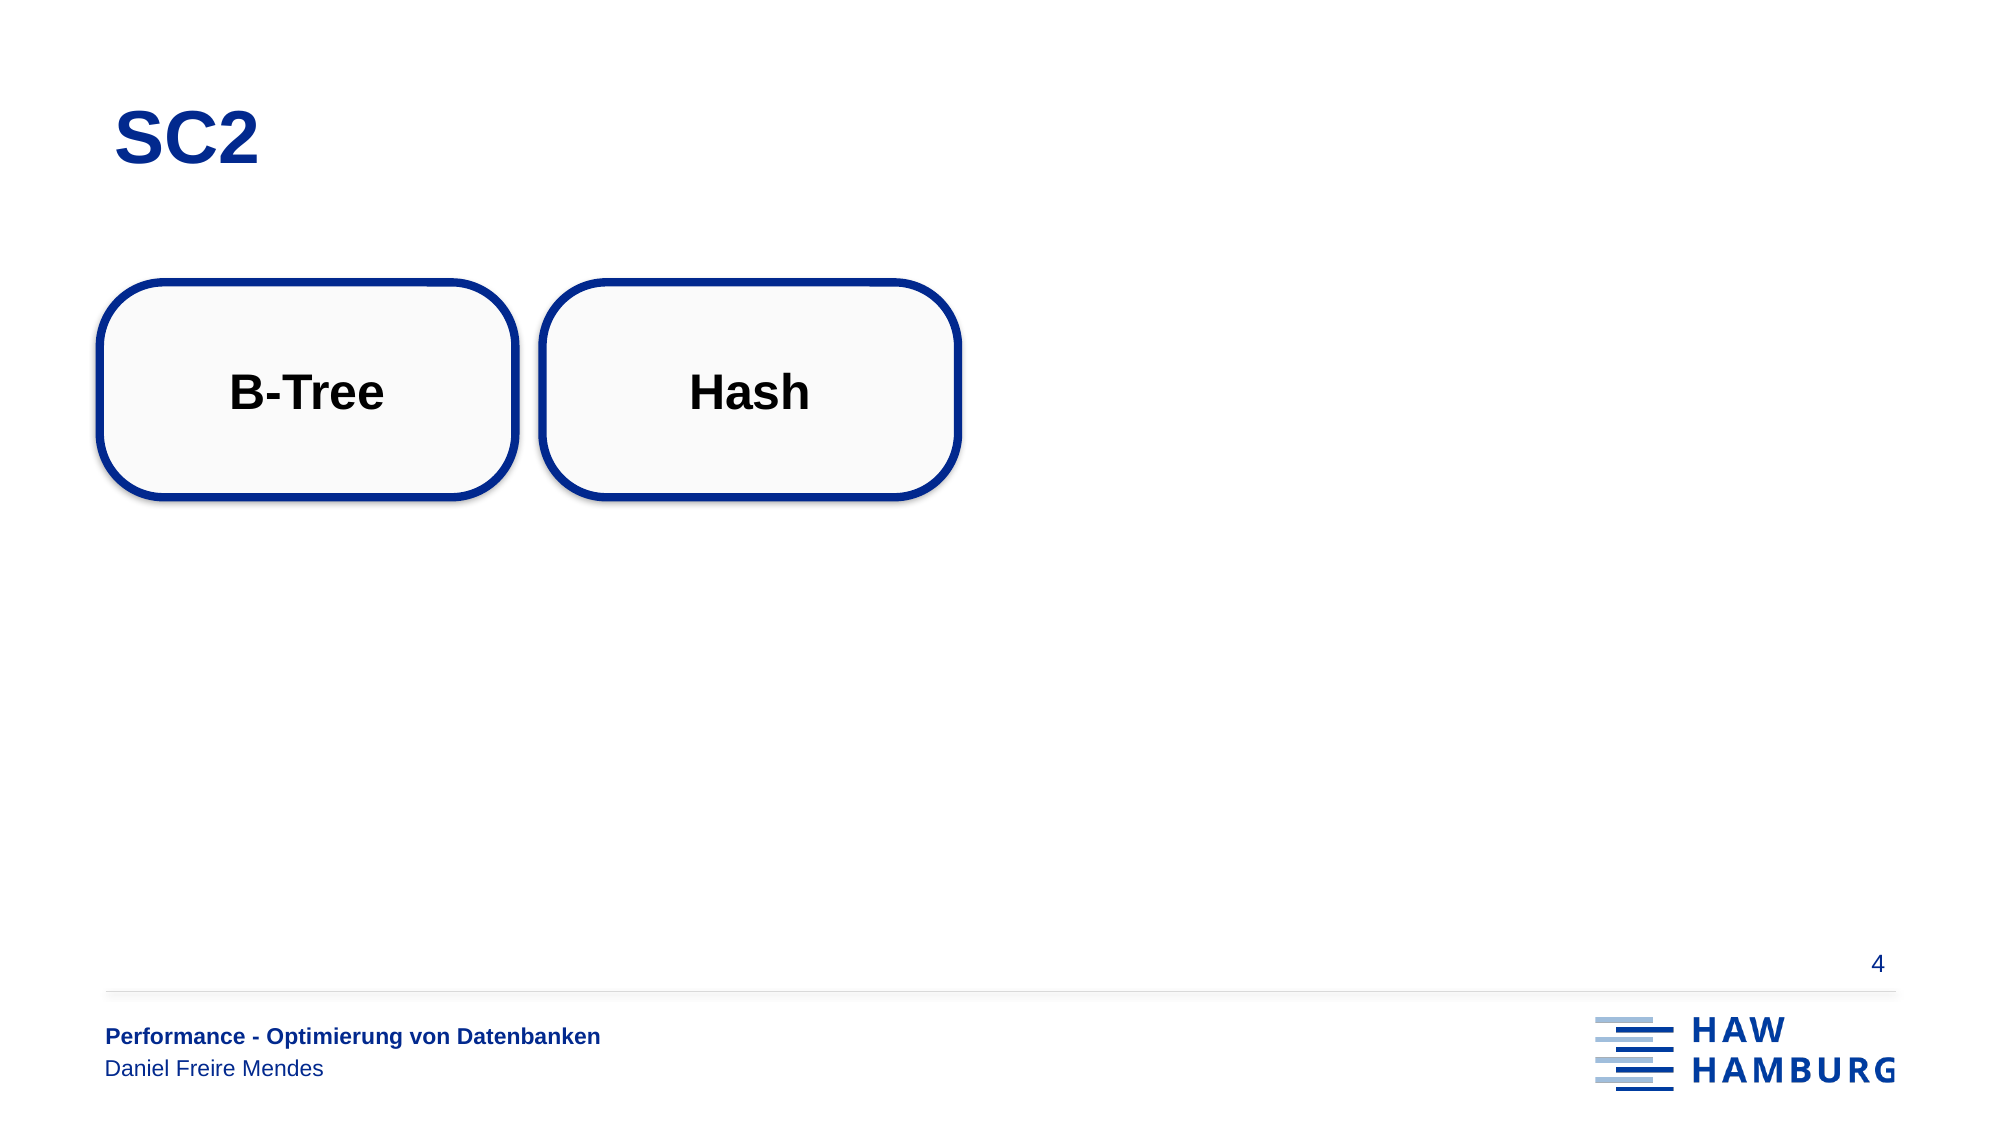

https://upload.wikimedia.org/wikipedia/commons/9/91/Octicons-mark-github.svg,
https://www.svgrepo.com/show/306098/githubactions.svg,
https://upload.wikimedia.org/wikipedia/commons/thumb/e/ed/Pandas_logo.svg/2560px-Pandas_logo.svg.png,
https://upload.wikimedia.org/wikipedia/commons/thumb/2/20/Bash_Logo_black_and_white_icon_only.svg/672px-Bash_Logo_black_and_white_icon_only.svg.png,
https://upload.wikimedia.org/wikipedia/commons/thumb/c/c3/Python-logo-notext.svg/1869px-Python-logo-notext.svg.png,
https://upload.wikimedia.org/wikipedia/de/thumb/d/dd/MySQL_logo.svg/1200px-MySQL_logo.svg.png,
https://images.icon-icons.com/2415/PNG/512/postgresql_plain_wordmark_logo_icon_146390.png
# SC2
B-Tree
Hash

4